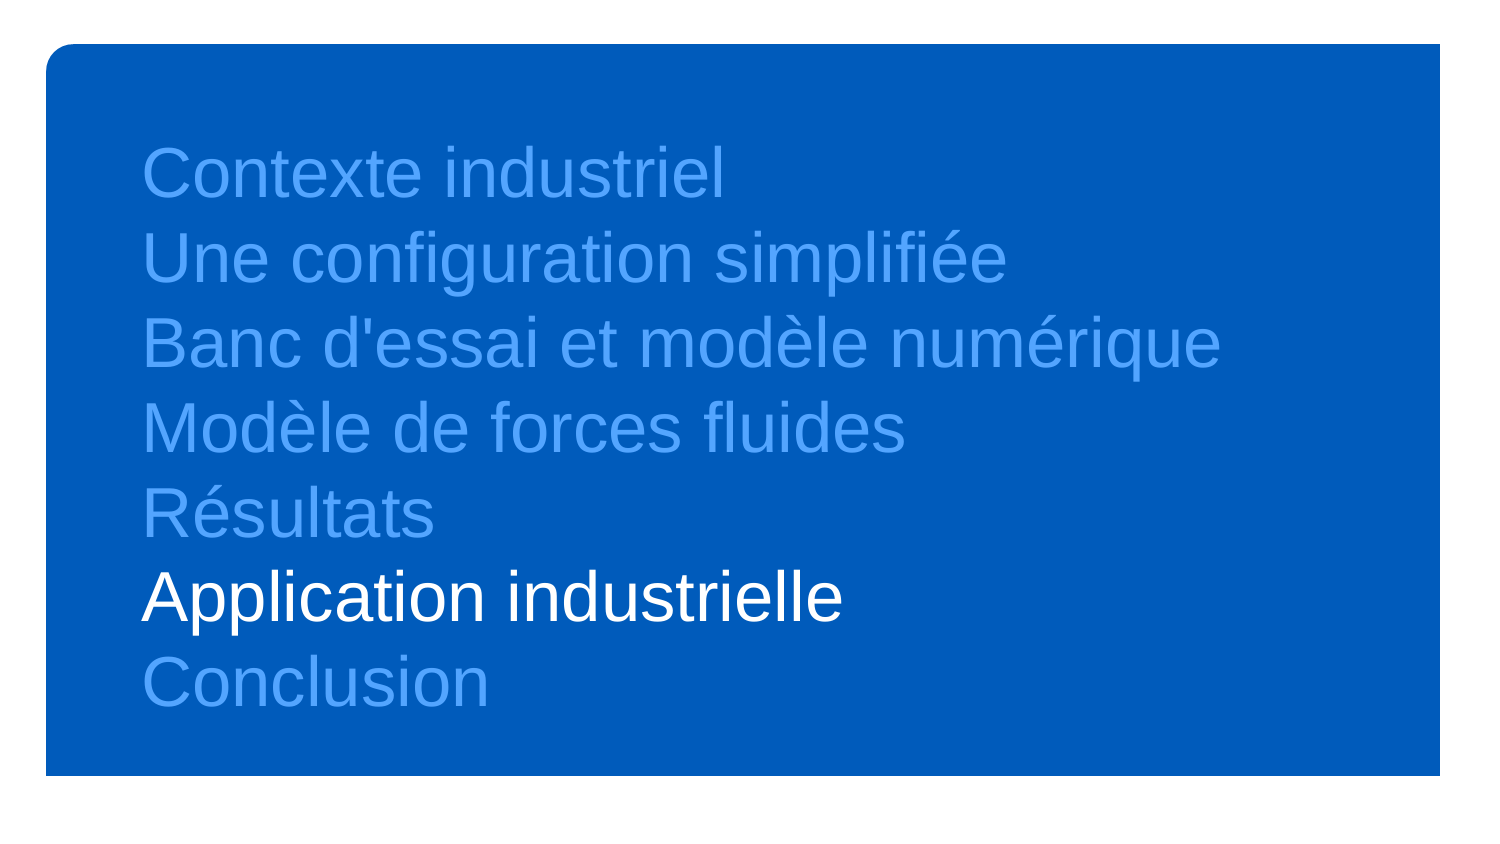

# Contexte industriel Une configuration simplifiée Banc d'essai et modèle numérique Modèle de forces fluides Résultats Application industrielle Conclusion